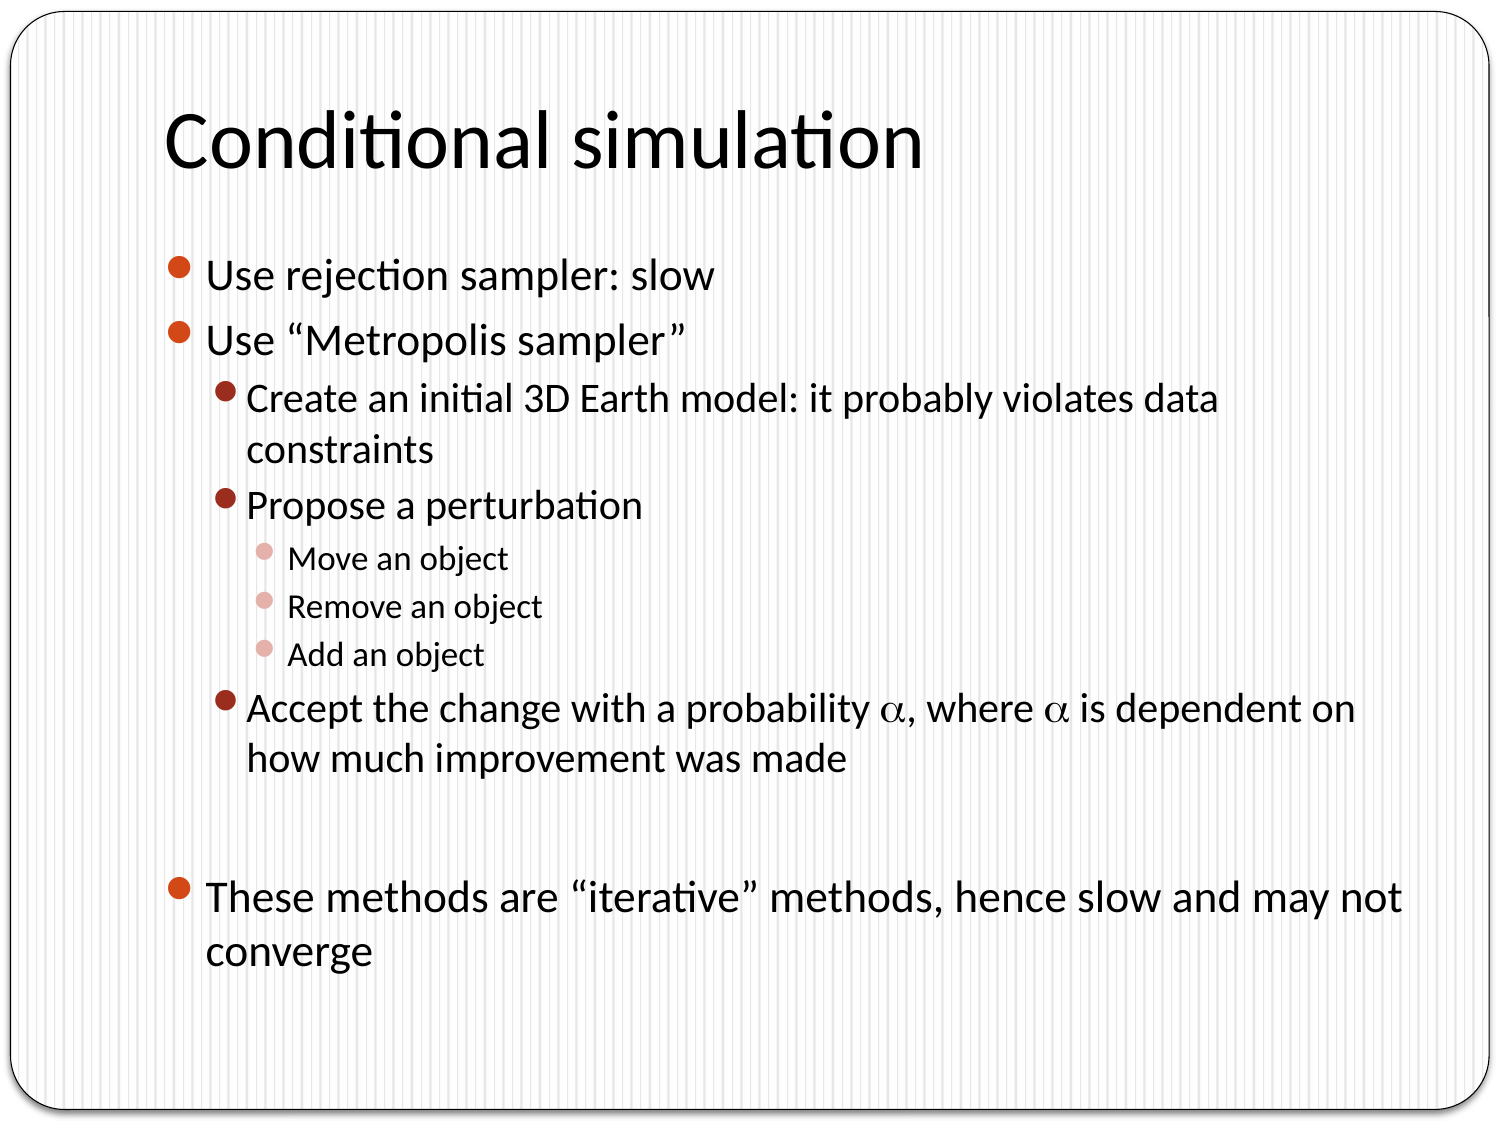

# Conditional simulation
Use rejection sampler: slow
Use “Metropolis sampler”
Create an initial 3D Earth model: it probably violates data constraints
Propose a perturbation
Move an object
Remove an object
Add an object
Accept the change with a probability α, where α is dependent on how much improvement was made

These methods are “iterative” methods, hence slow and may not converge